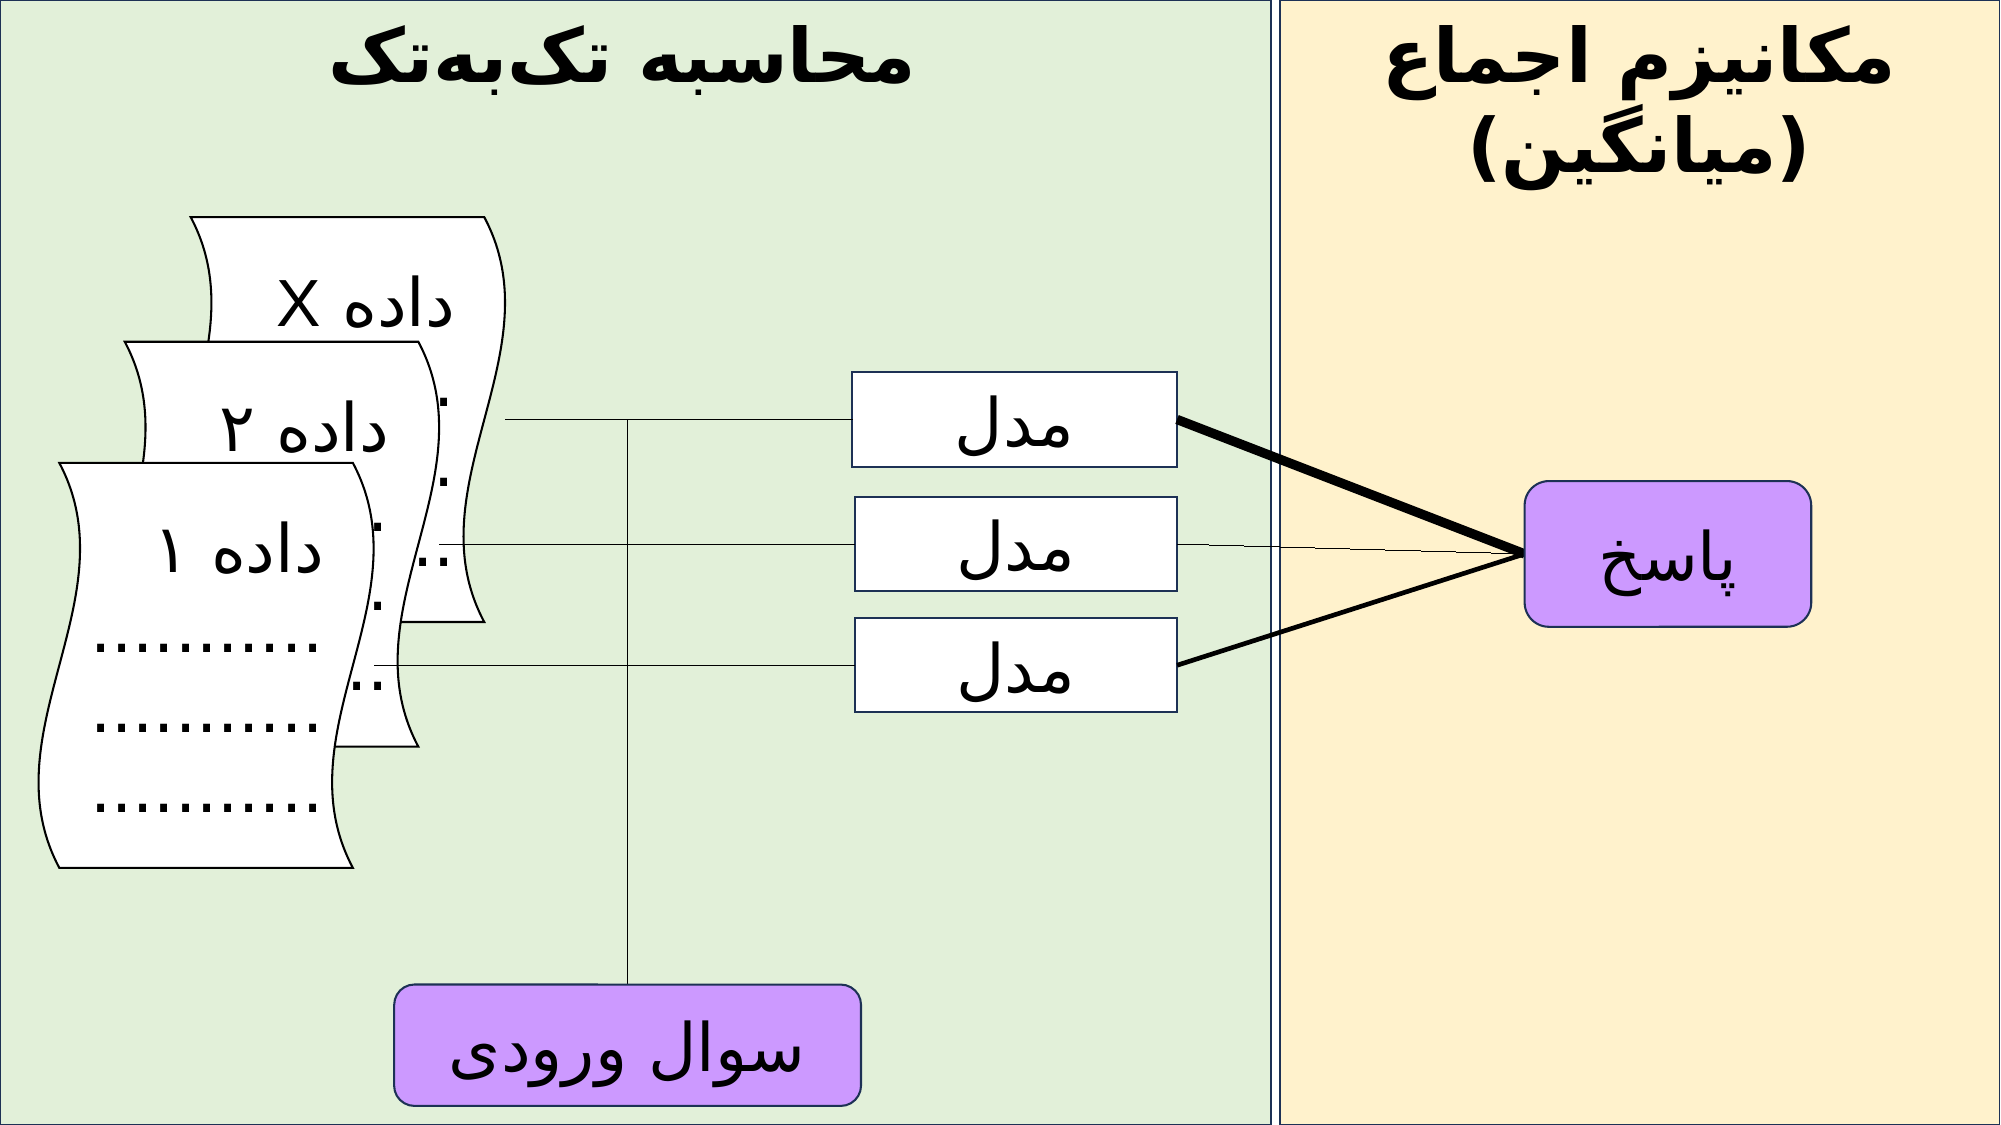

محاسبه تک‌به‌تک
مکانیزم اجماع (میانگین)

داده ‌X
.................................
مدل
داده‌ ۲
.................................
پاسخ
مدل
داده‌ ۱
.................................
مدل
سوال ورودی